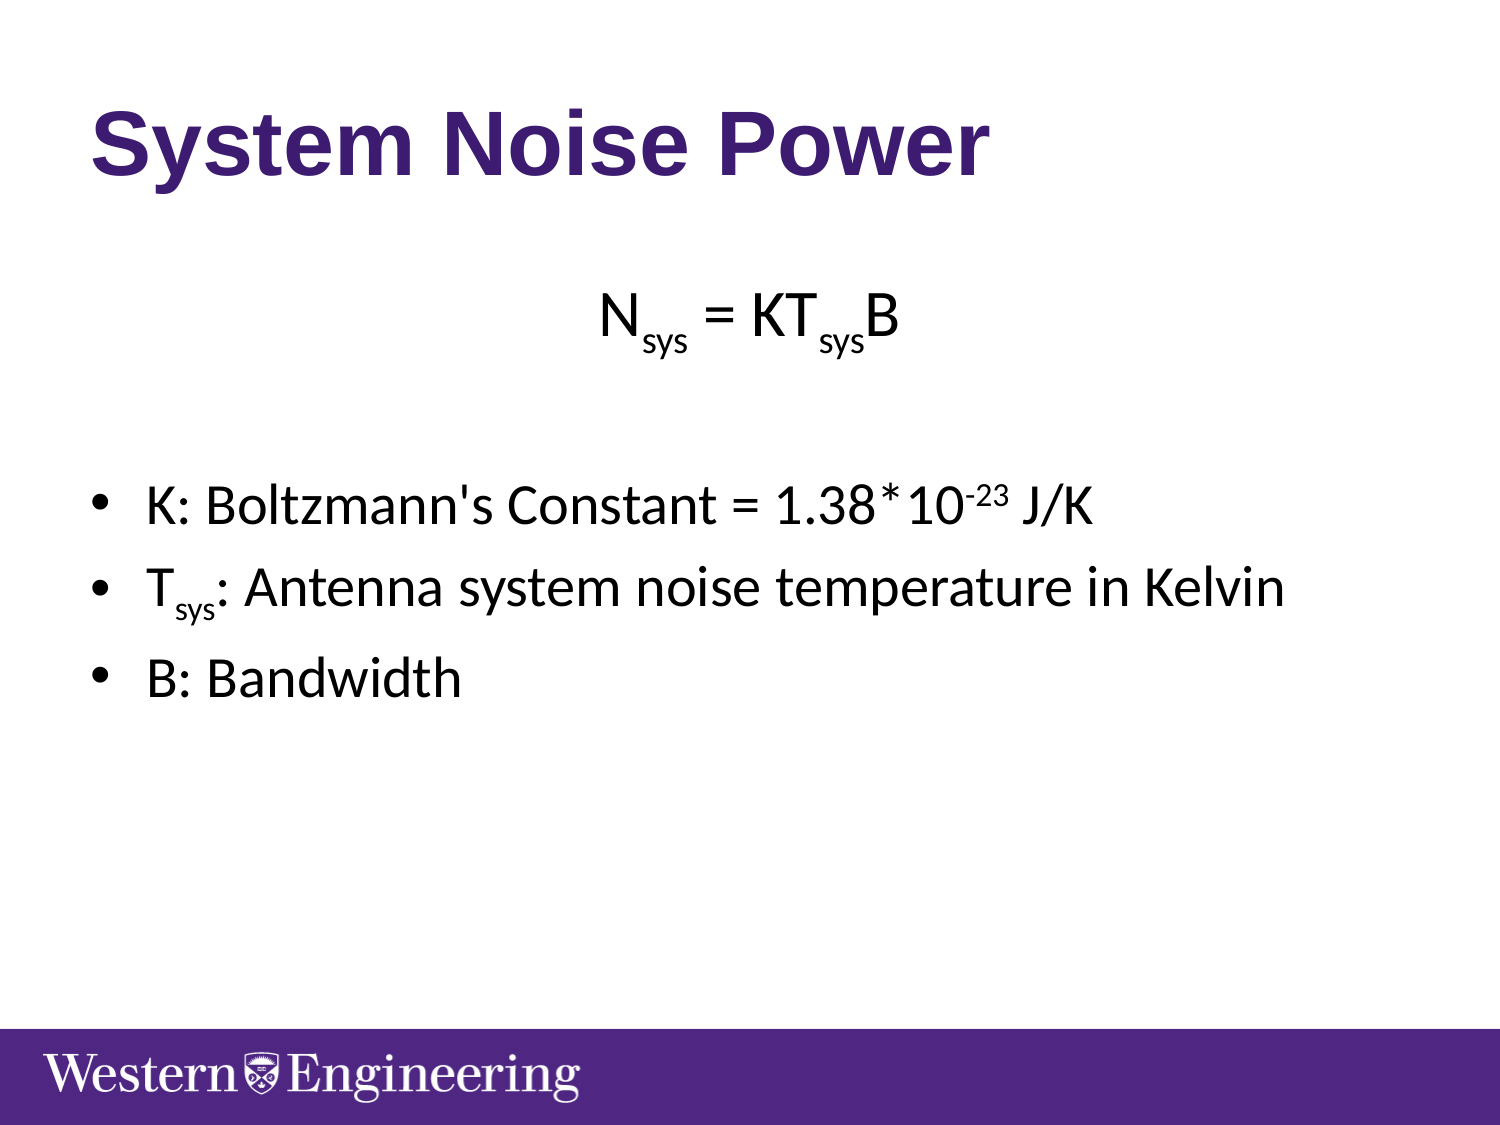

# System Noise Power
Nsys = KTsysB

K: Boltzmann's Constant = 1.38*10-23 J/K
Tsys: Antenna system noise temperature in Kelvin
B: Bandwidth